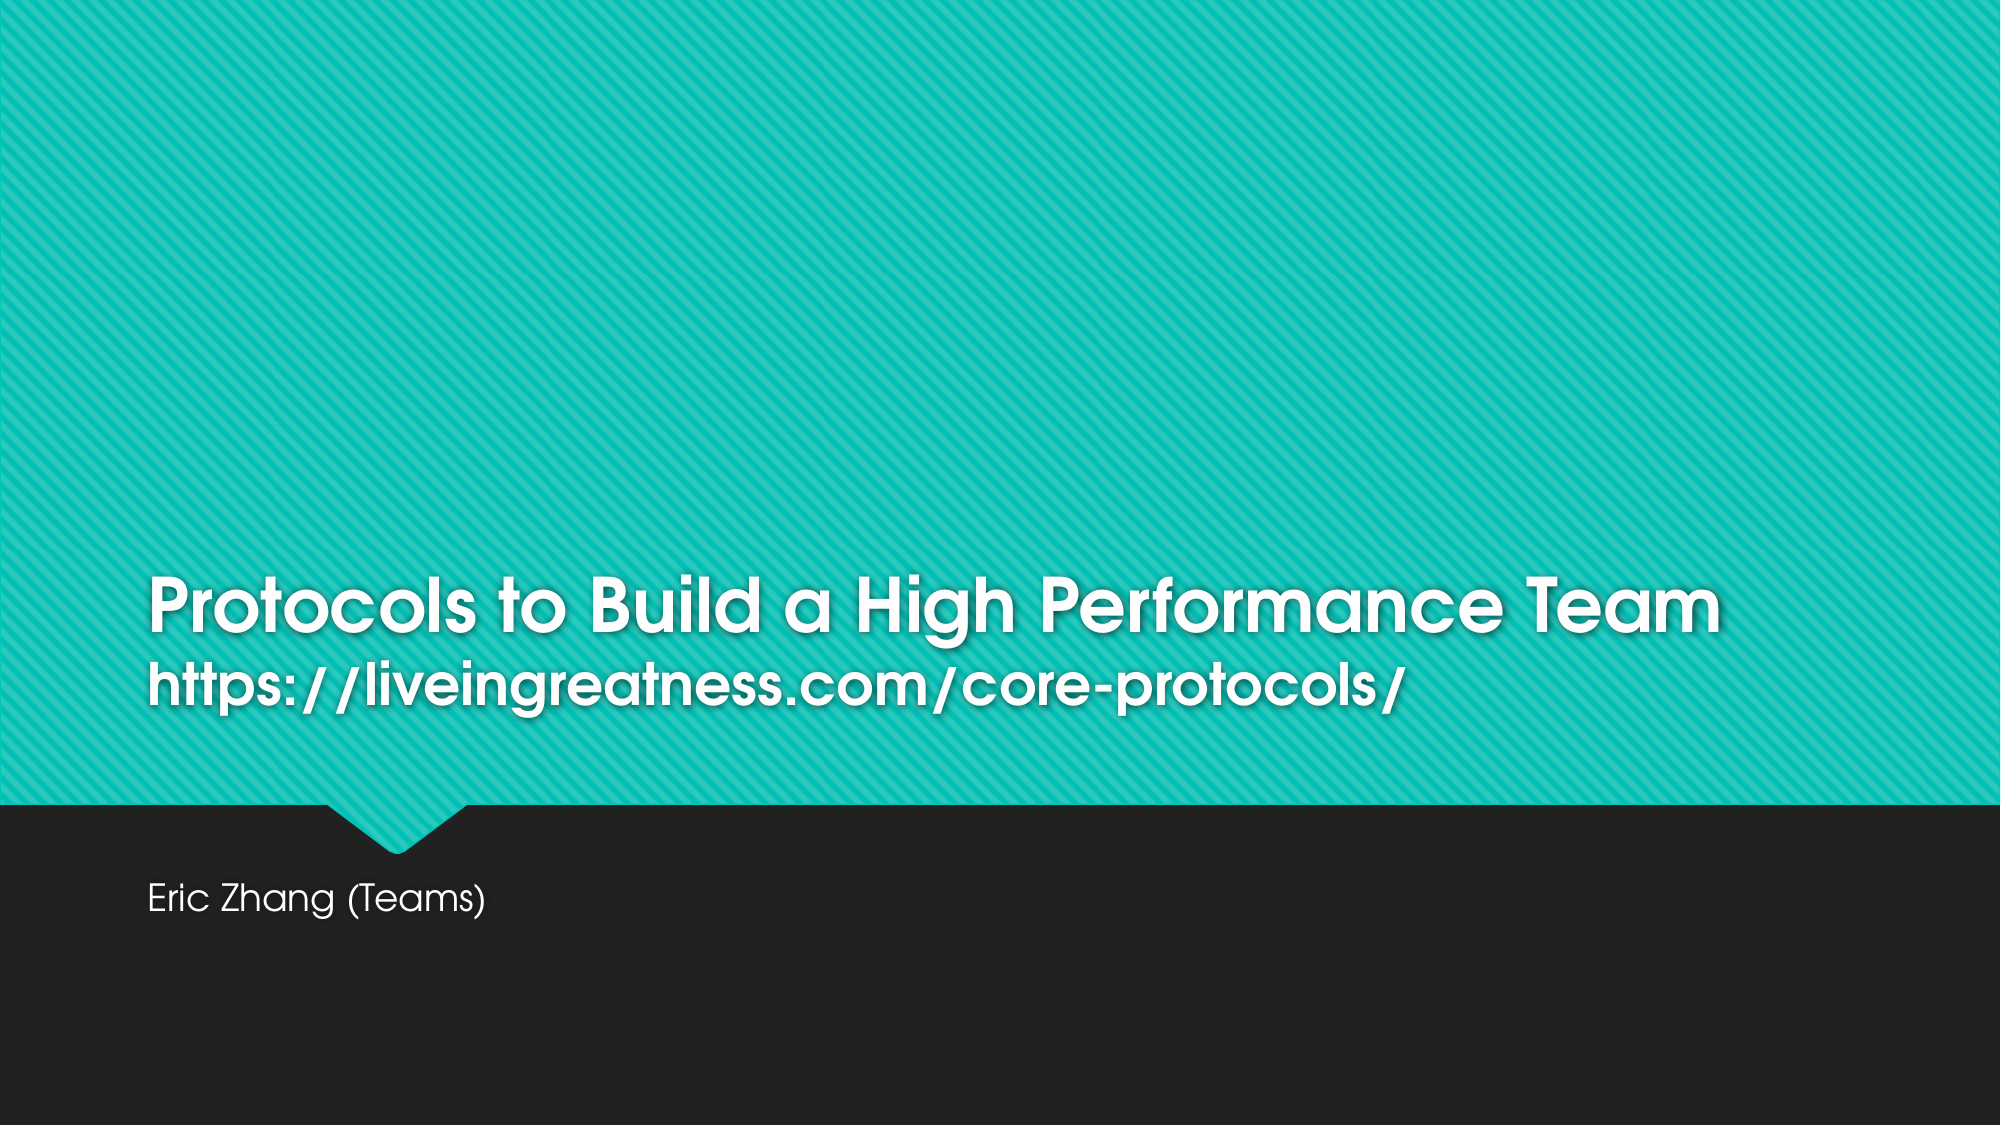

# Protocols to Build a High Performance Team https://liveingreatness.com/core-protocols/
Eric Zhang (Teams)